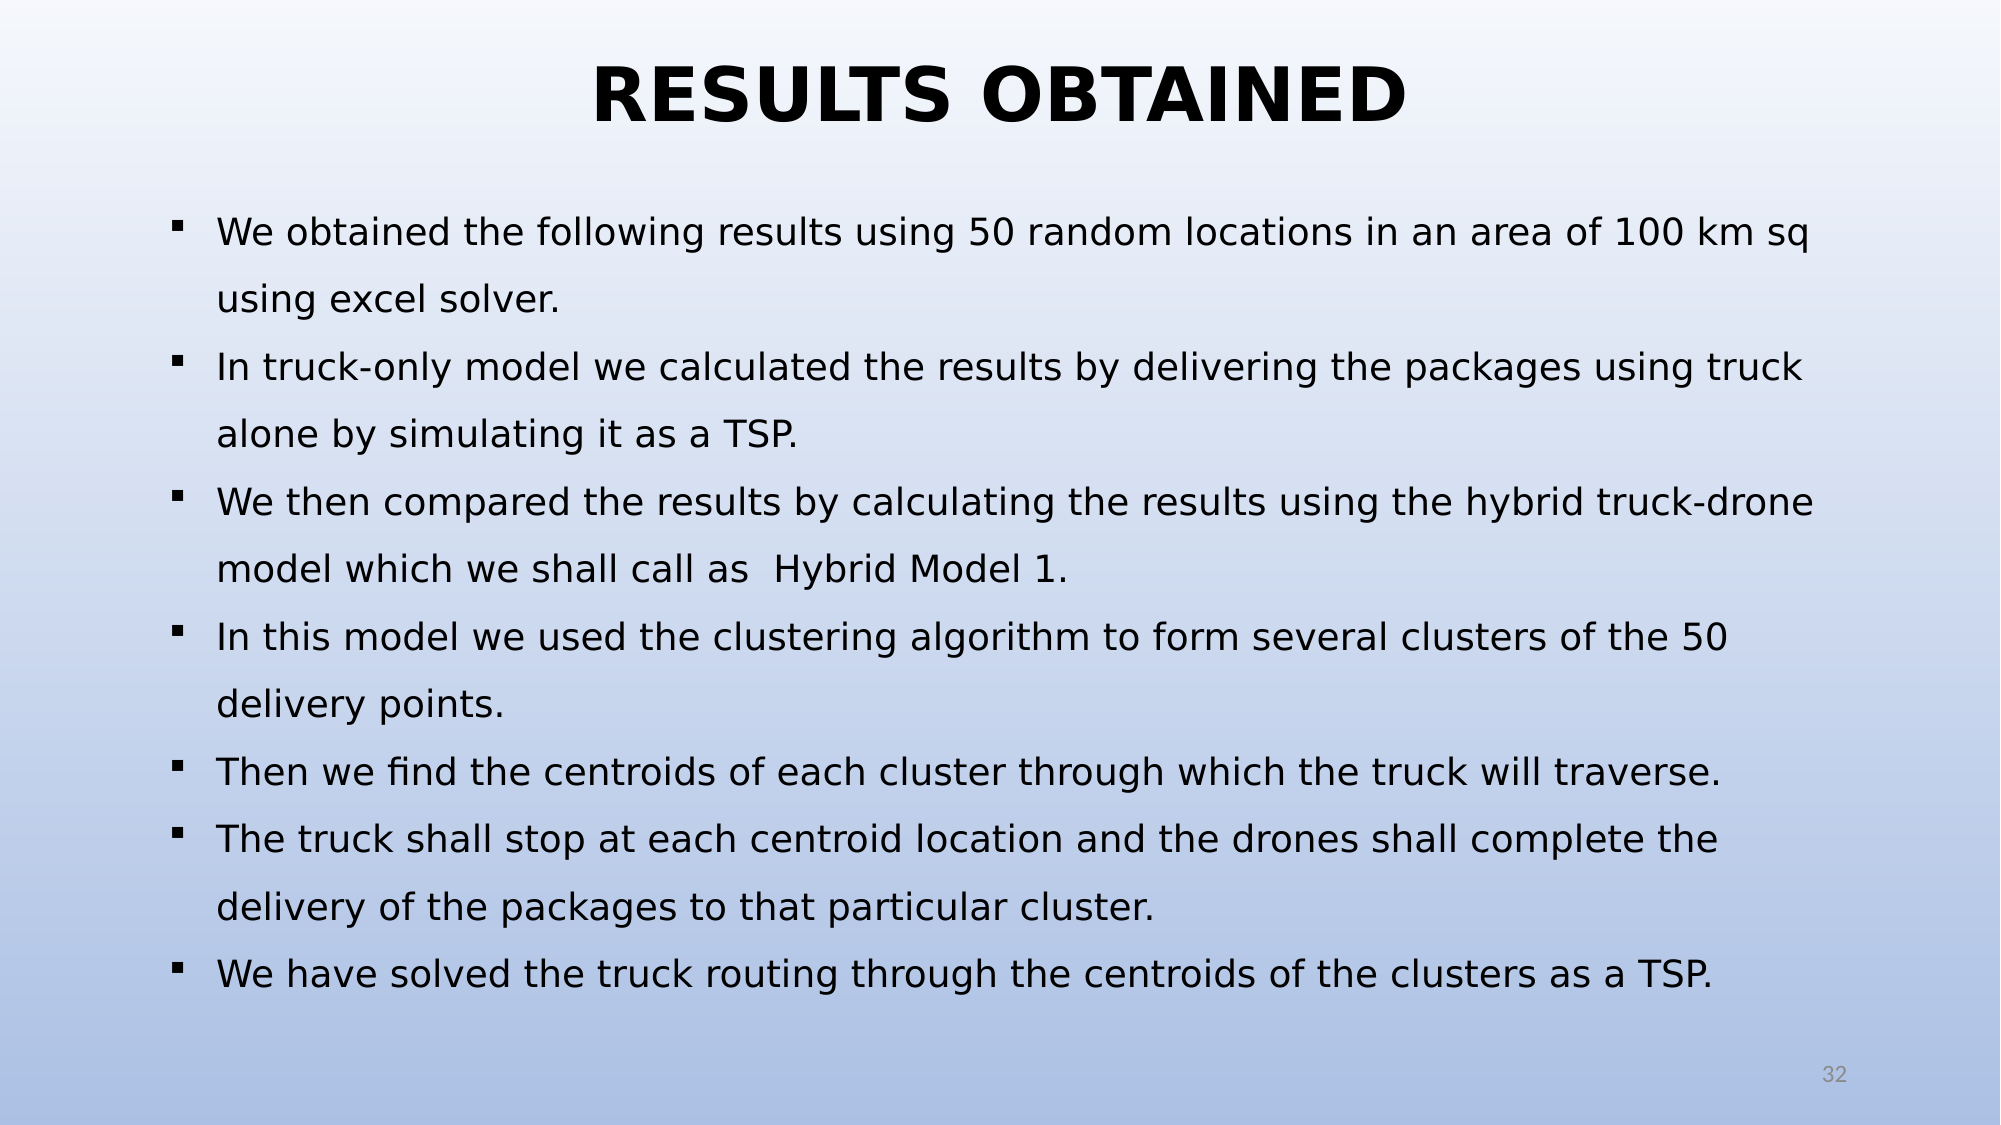

# RESULTS OBTAINED
We obtained the following results using 50 random locations in an area of 100 km sq using excel solver.
In truck-only model we calculated the results by delivering the packages using truck alone by simulating it as a TSP.
We then compared the results by calculating the results using the hybrid truck-drone model which we shall call as  Hybrid Model 1.
In this model we used the clustering algorithm to form several clusters of the 50 delivery points.
Then we find the centroids of each cluster through which the truck will traverse.
The truck shall stop at each centroid location and the drones shall complete the delivery of the packages to that particular cluster.
We have solved the truck routing through the centroids of the clusters as a TSP.

32